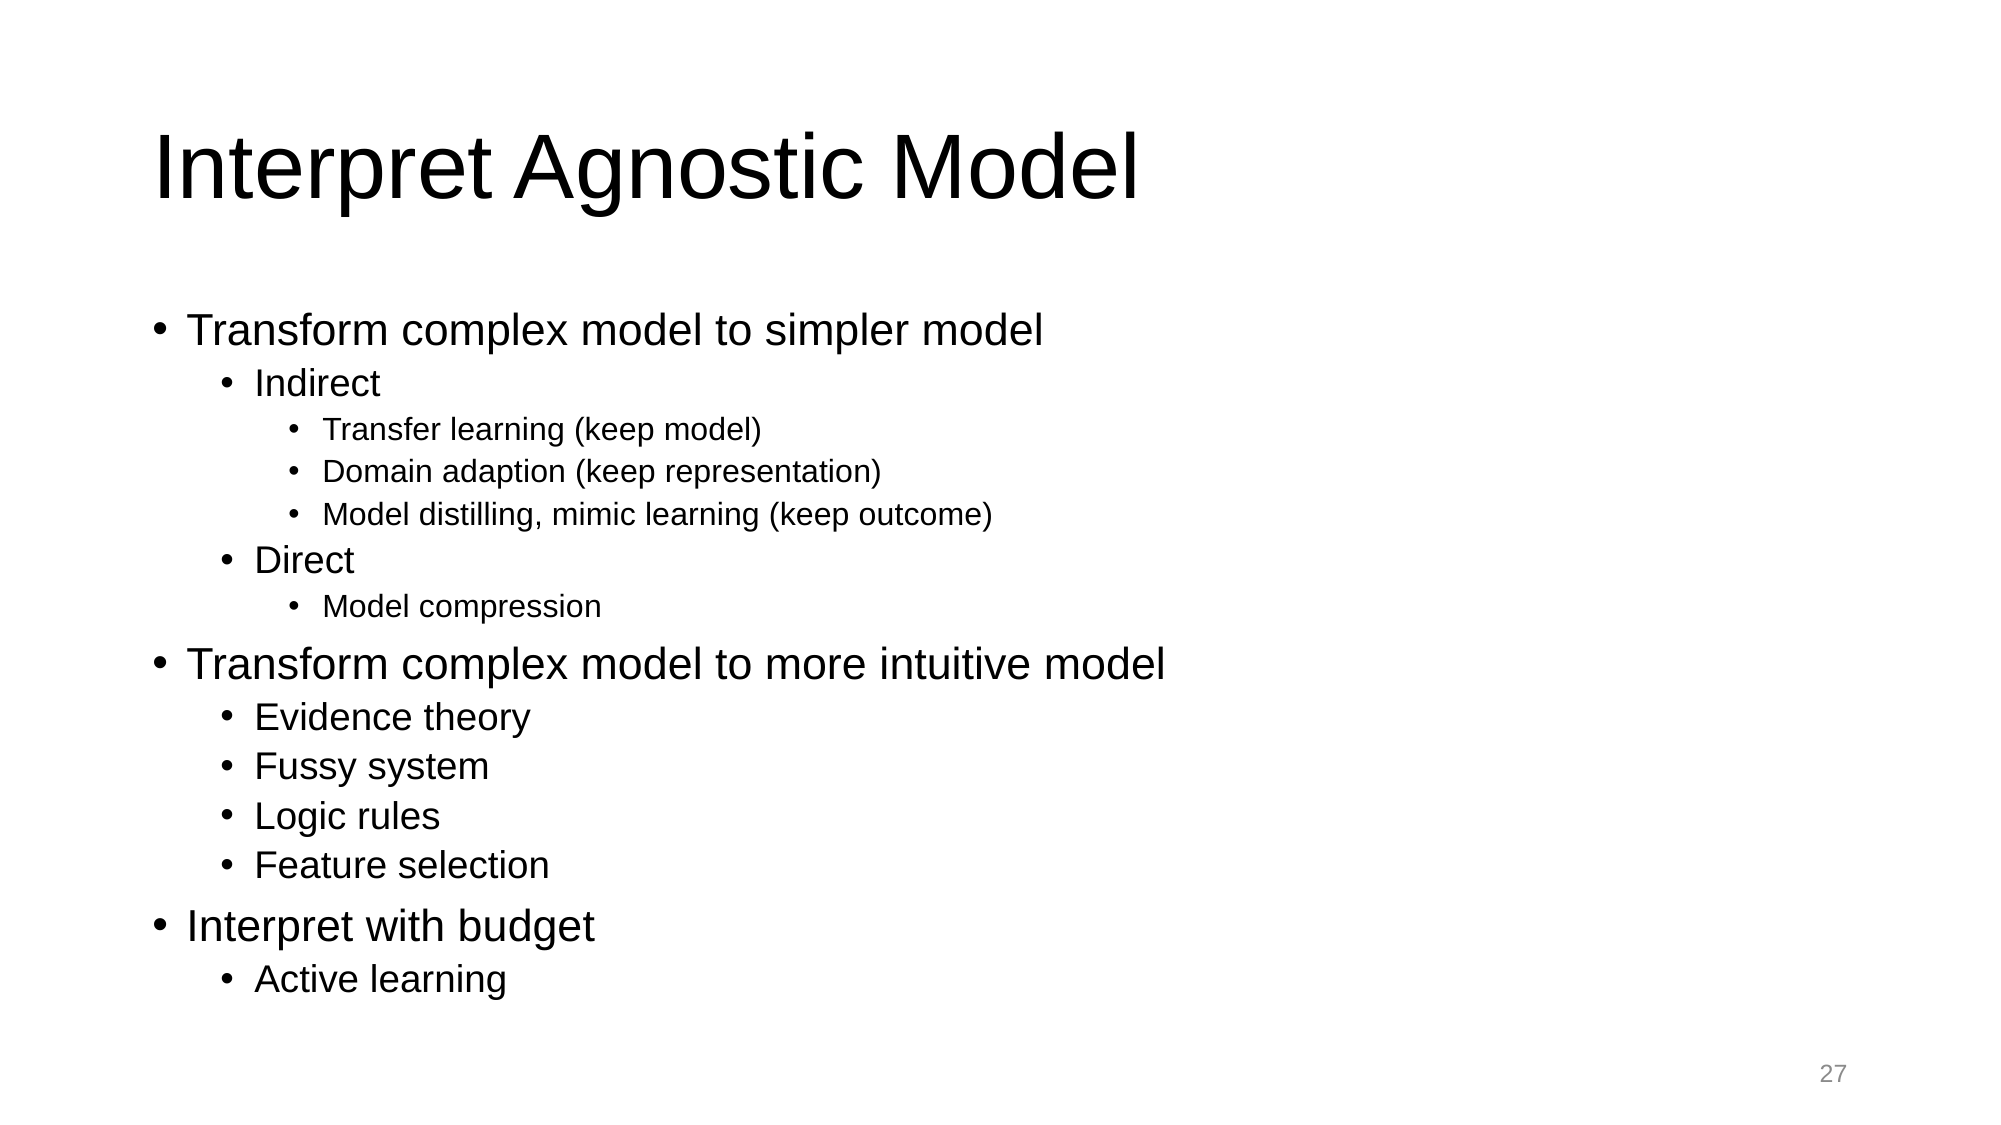

# Interpret Agnostic Model
Transform complex model to simpler model
Indirect
Transfer learning (keep model)
Domain adaption (keep representation)
Model distilling, mimic learning (keep outcome)
Direct
Model compression
Transform complex model to more intuitive model
Evidence theory
Fussy system
Logic rules
Feature selection
Interpret with budget
Active learning

27